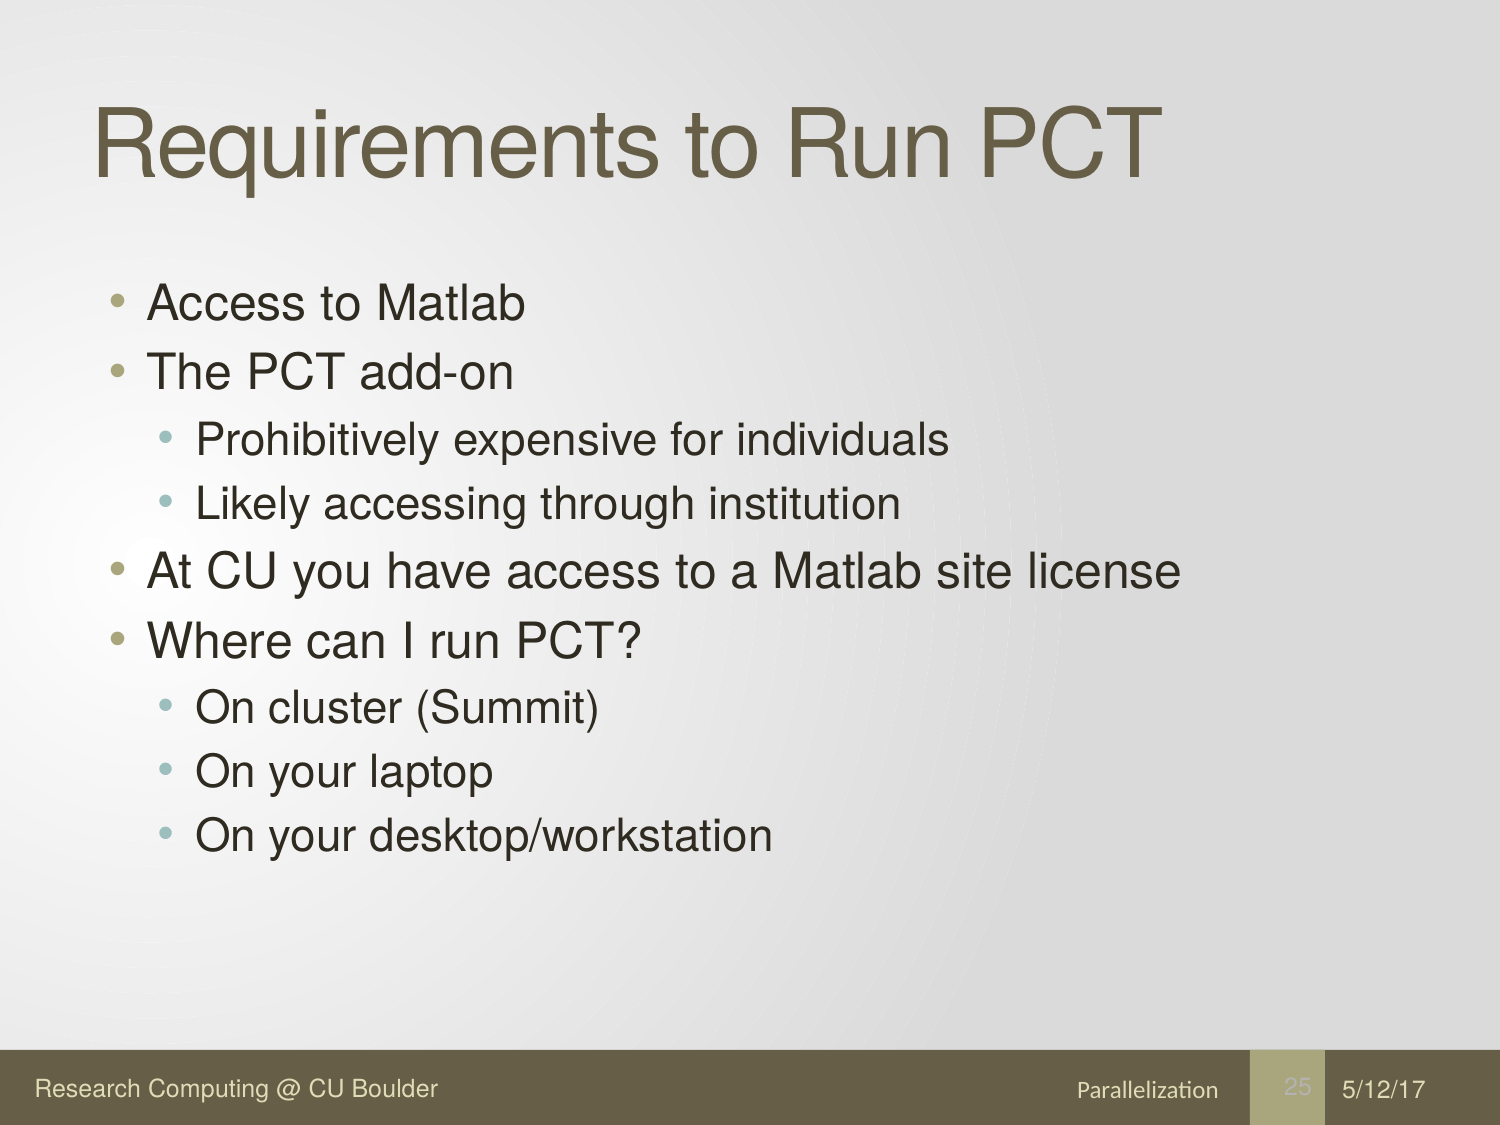

# Requirements to Run PCT
Access to Matlab
The PCT add-on
Prohibitively expensive for individuals
Likely accessing through institution
At CU you have access to a Matlab site license
Where can I run PCT?
On cluster (Summit)
On your laptop
On your desktop/workstation
Parallelization
5/12/17
25